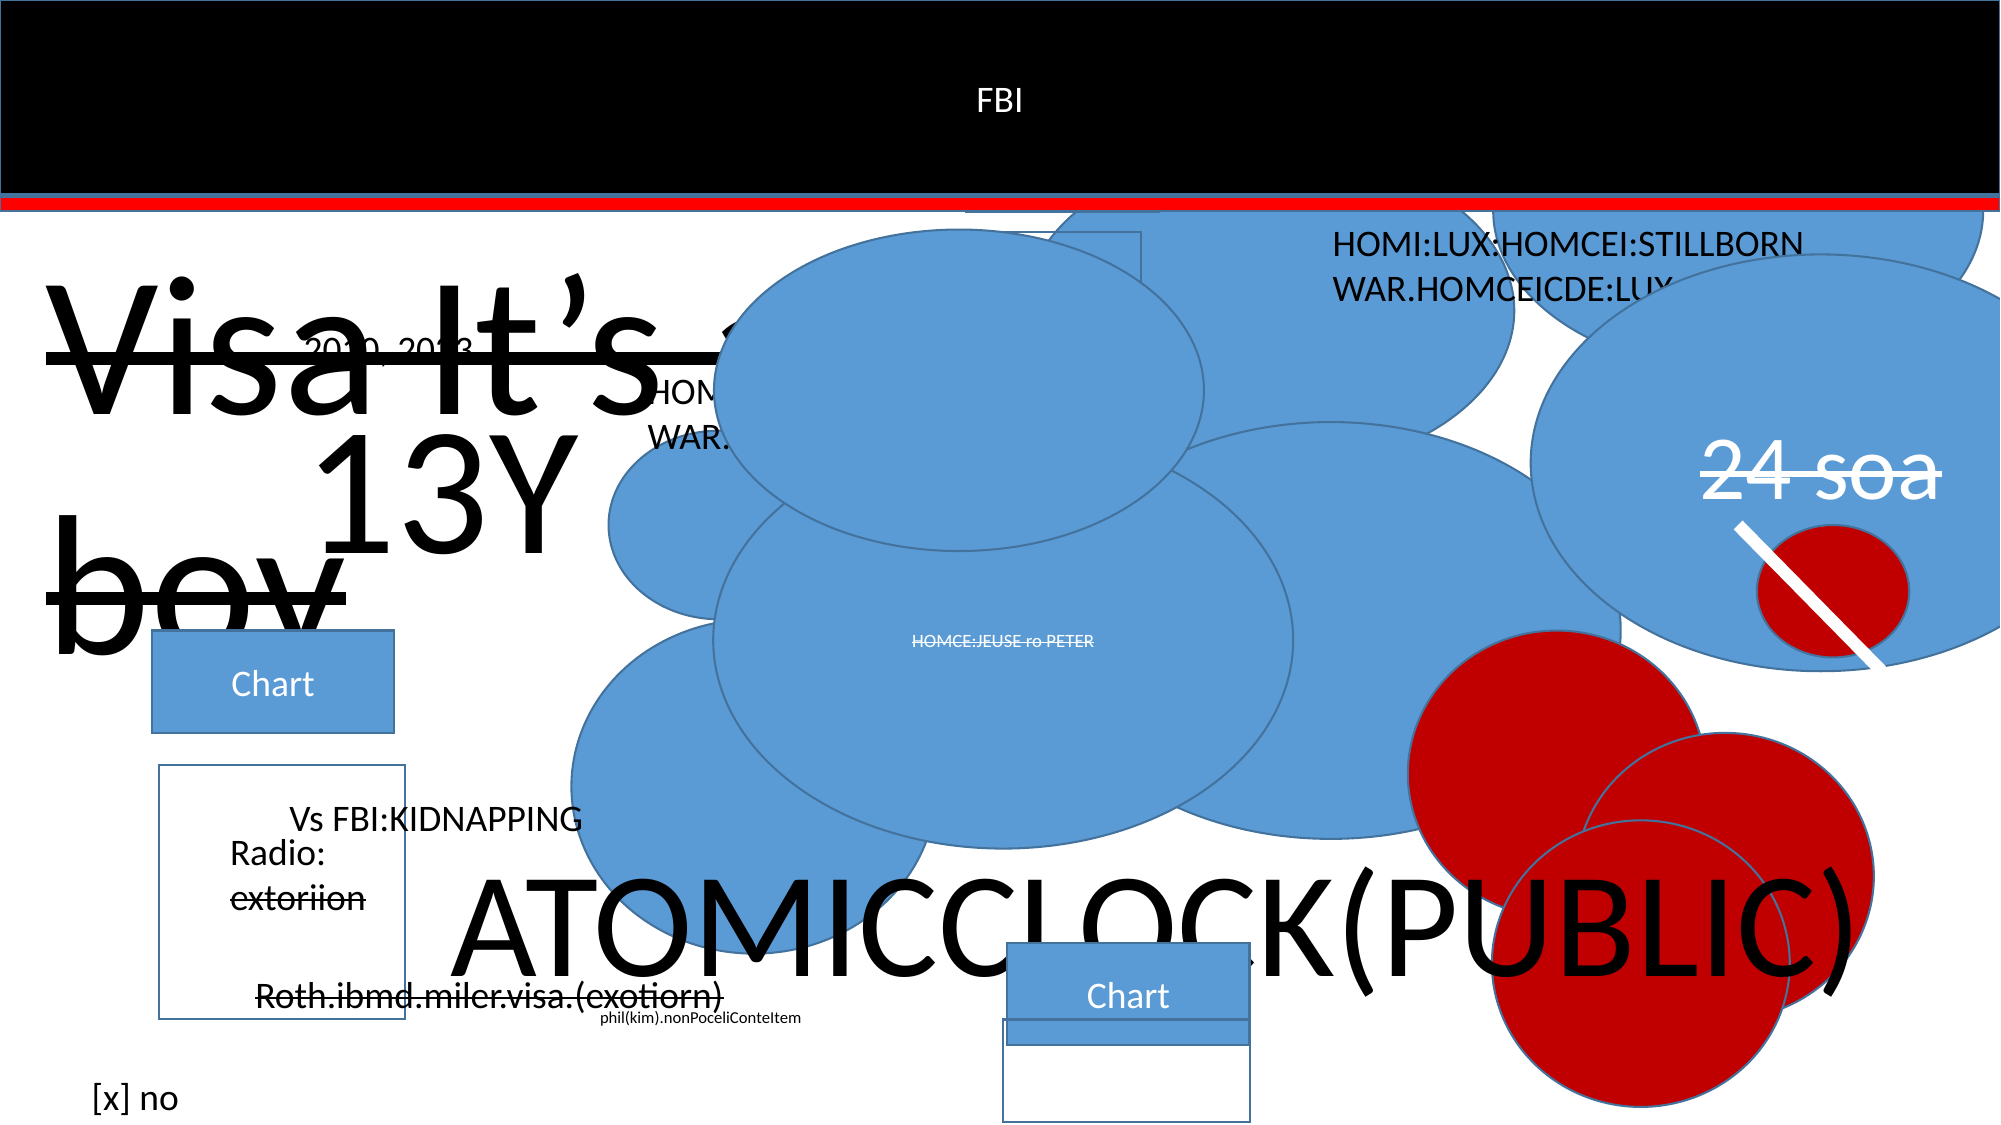

FBI

Visa It’s a
boy
HOMI:LUX:HOMCEI:STILLBORN
WAR.HOMCEICDE:LUX:STILLBORN

24 soa
2010, 2023
13Y
HOMI:LUX:HOMCEI:STILLBORN
WAR.HOMCEICDE:LUX:STILLBORN

HOMCE:JEUSE ro PETER
Jack, Mmatt
Popo
CPVA.yang

Chart

Vs FBI:KIDNAPPING
ATOMICCLOCK(PUBLIC)
	phil(kim).nonPoceliConteItem
Radio:
extoriion

Chart
Roth.ibmd.miler.visa.(exotiorn)

[x] no